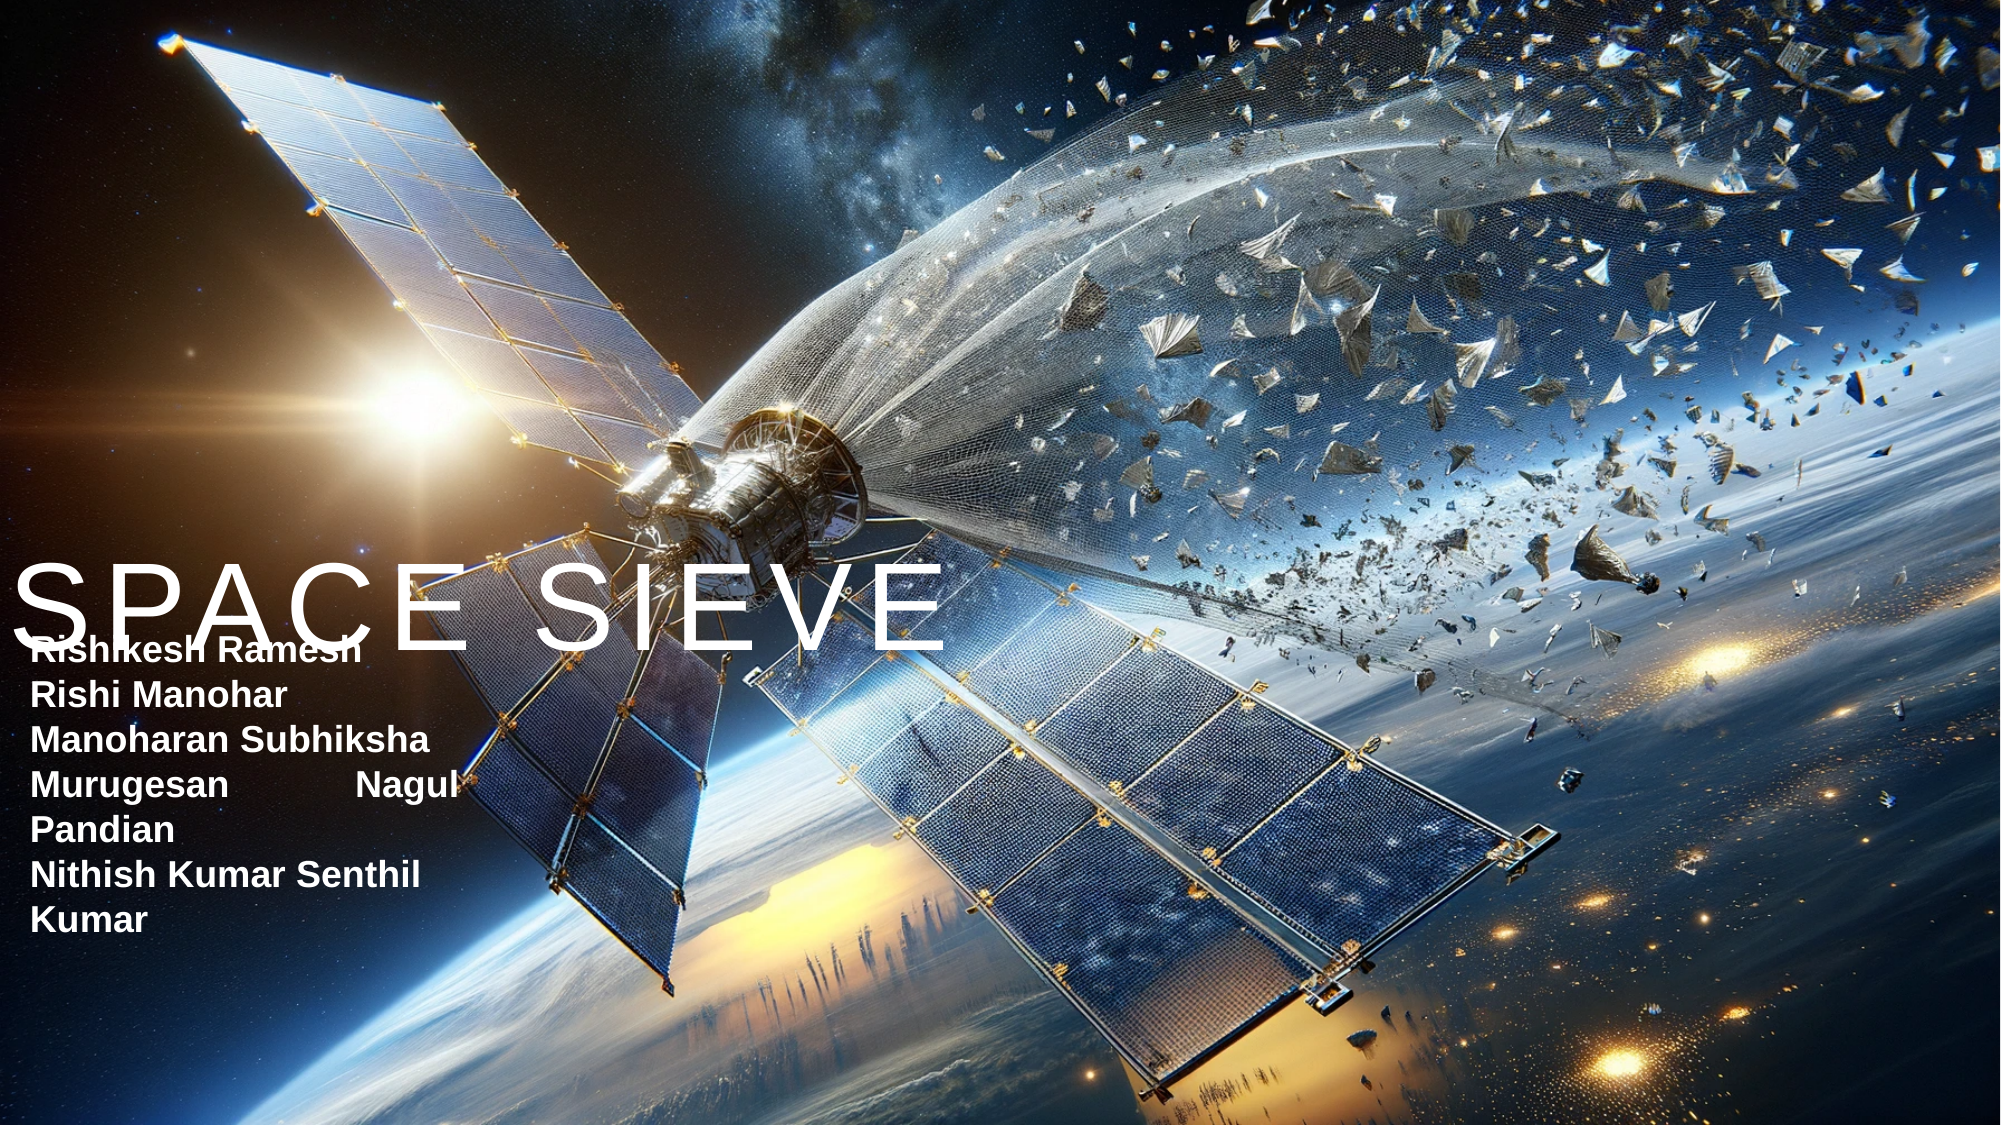

# SPACE SIEVE
Rishikesh Ramesh
Rishi Manohar Manoharan Subhiksha Murugesan            Nagul Pandian                 Nithish Kumar Senthil Kumar